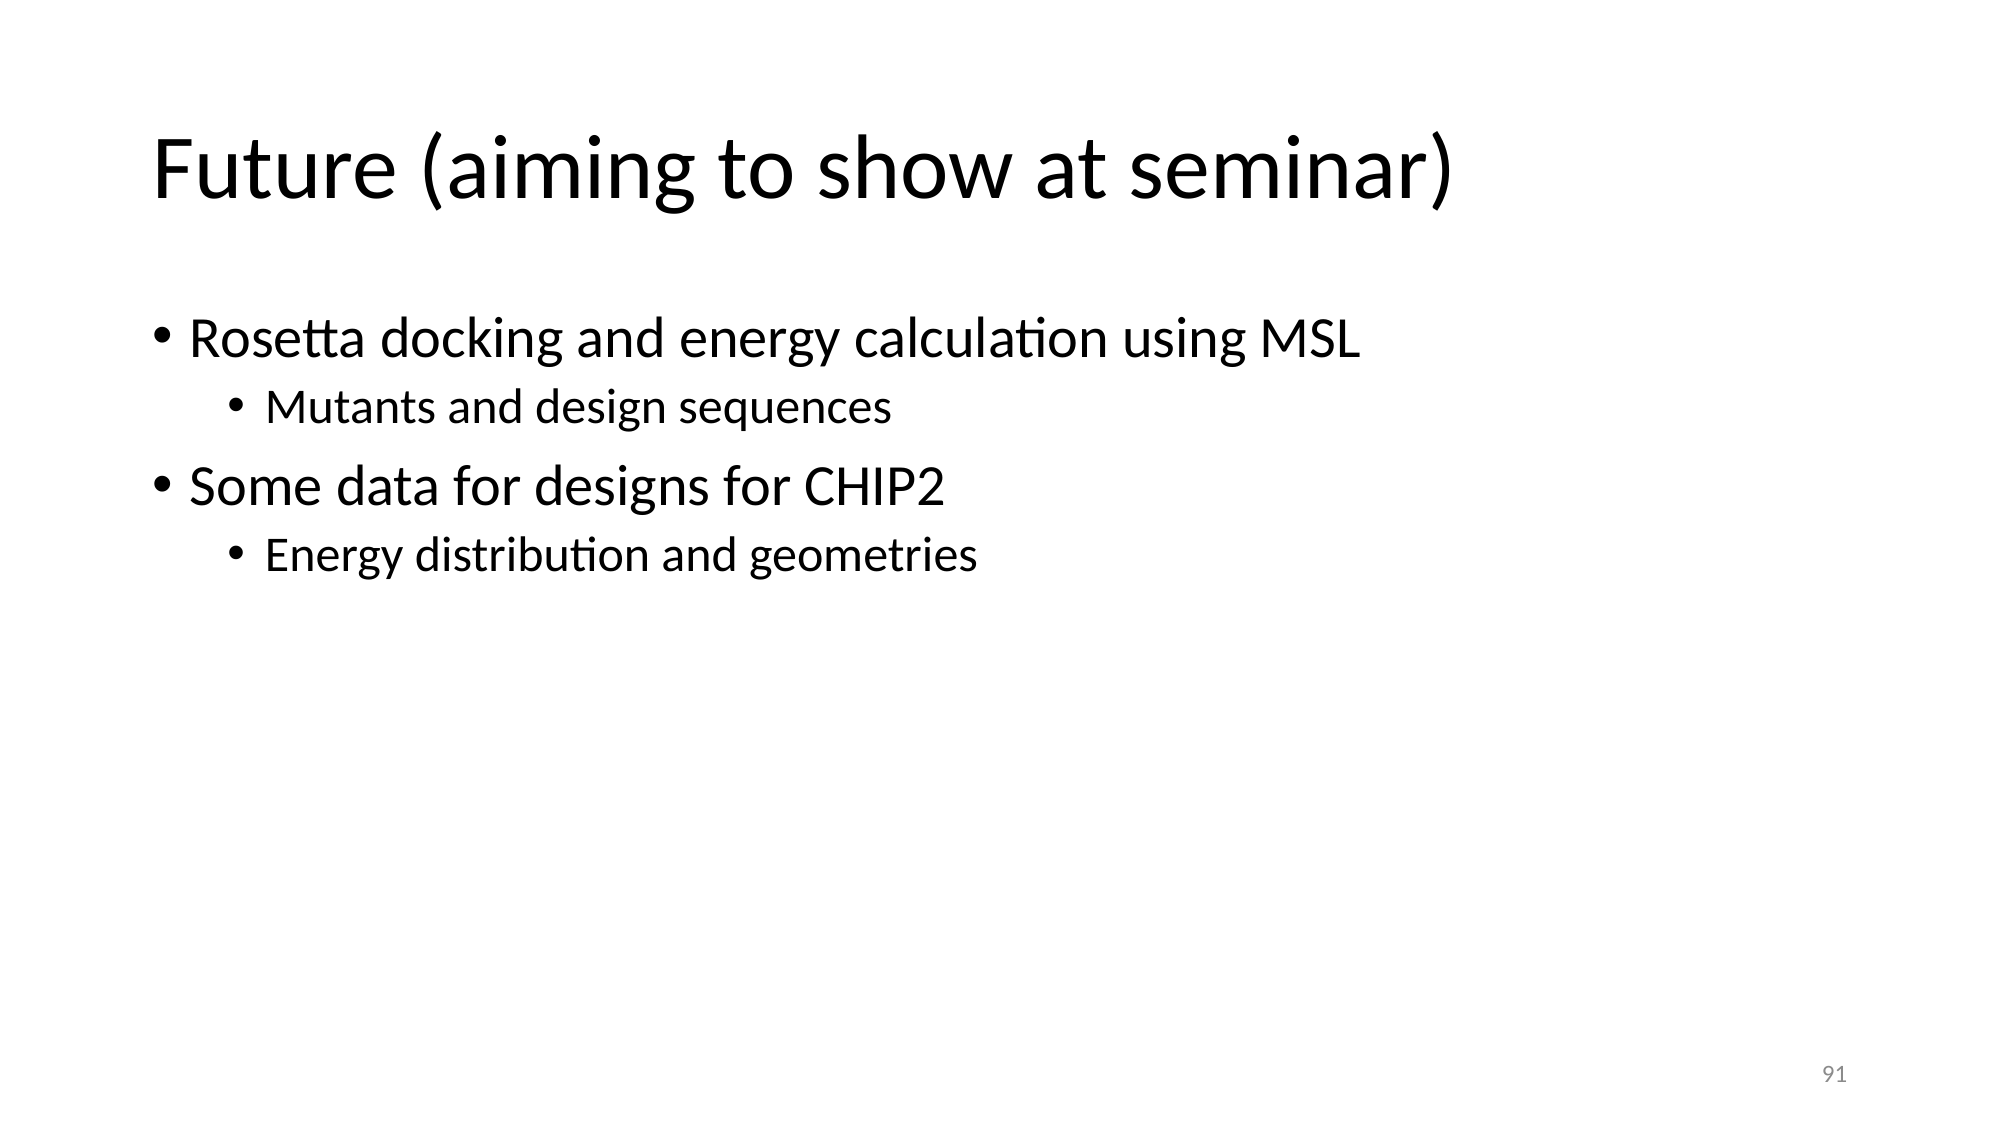

# Future (aiming to show at seminar)
Rosetta docking and energy calculation using MSL
Mutants and design sequences
Some data for designs for CHIP2
Energy distribution and geometries
91